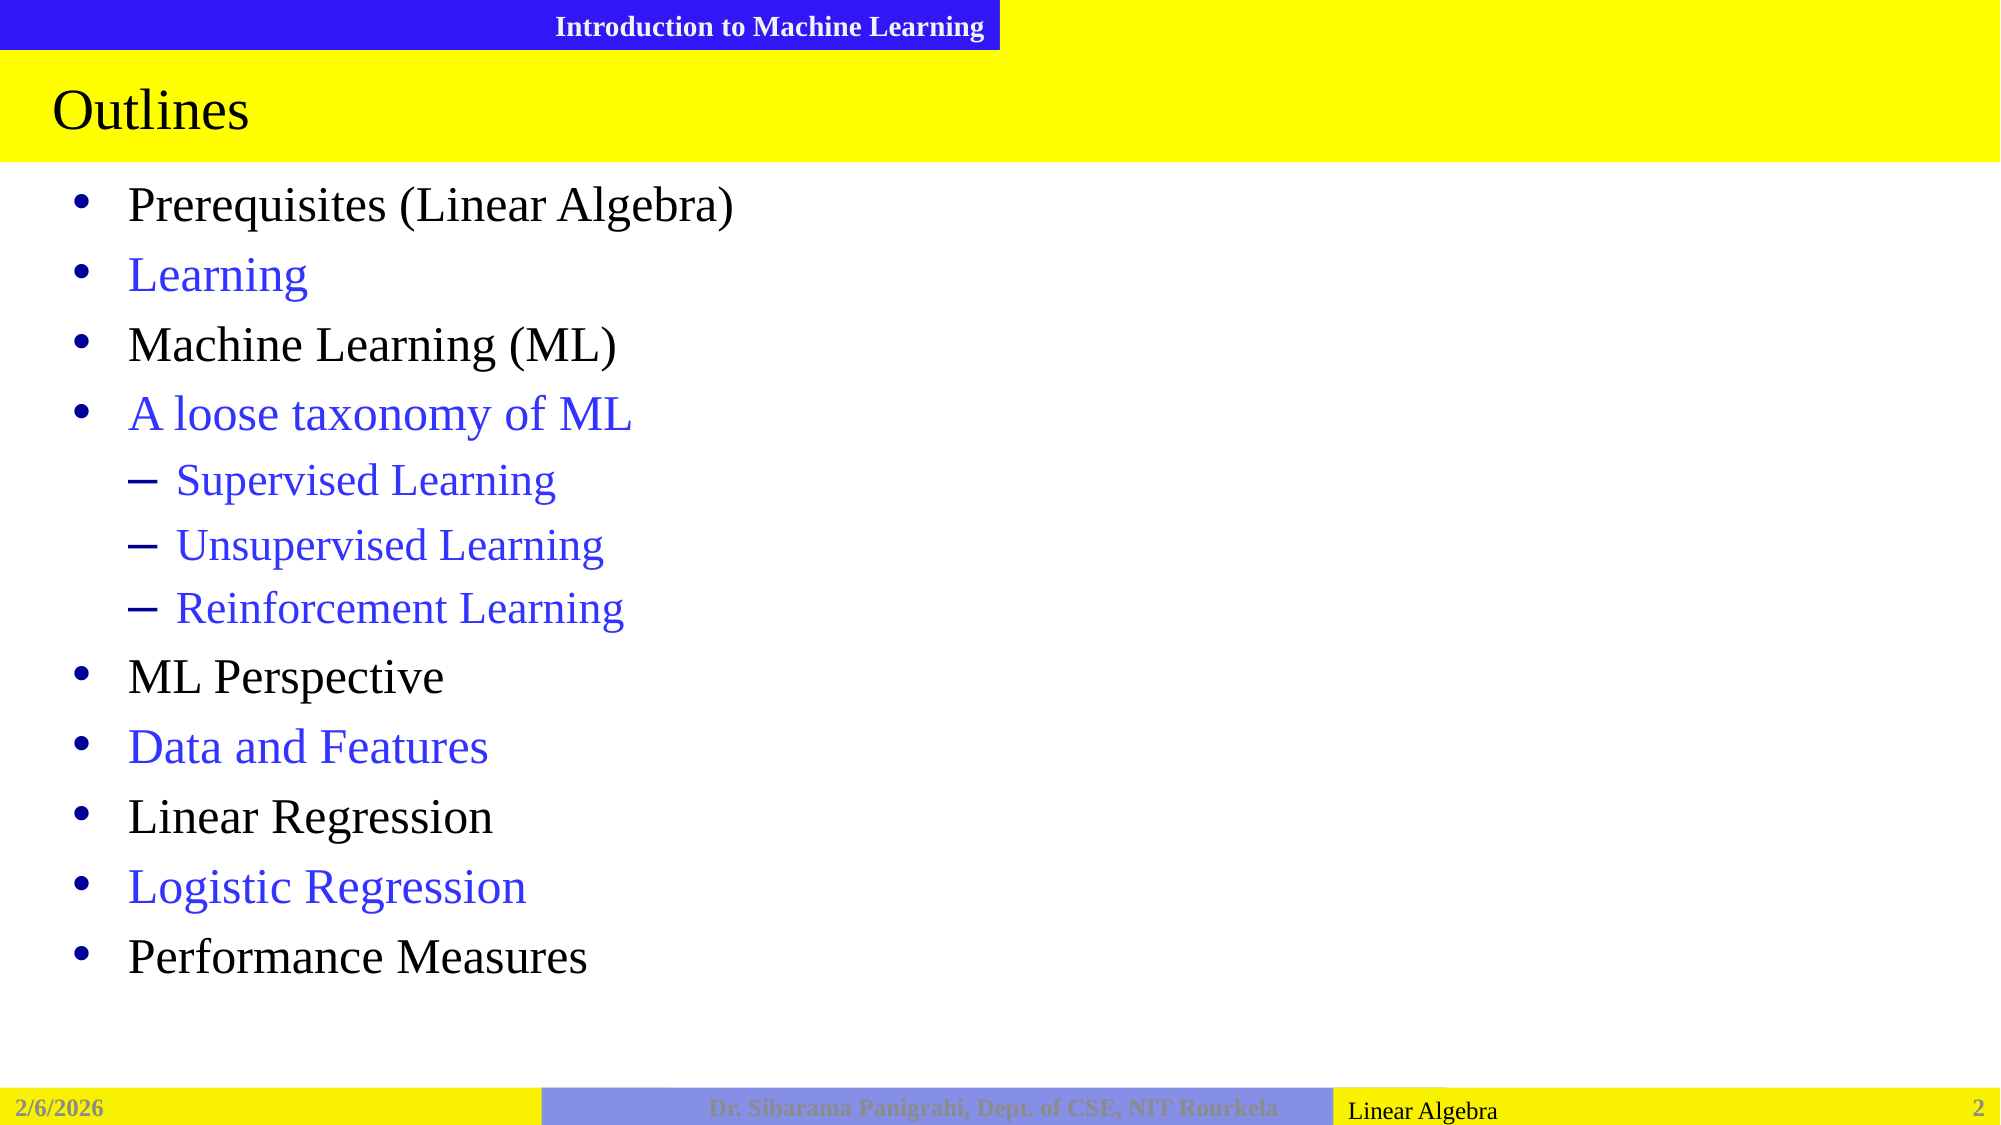

# Outlines
Prerequisites (Linear Algebra)
Learning
Machine Learning (ML)
A loose taxonomy of ML
Supervised Learning
Unsupervised Learning
Reinforcement Learning
ML Perspective
Data and Features
Linear Regression
Logistic Regression
Performance Measures
Learning
2/6/2026
Dr. Sibarama Panigrahi, Dept. of CSE, NIT Rourkela
2
Linear Algebra